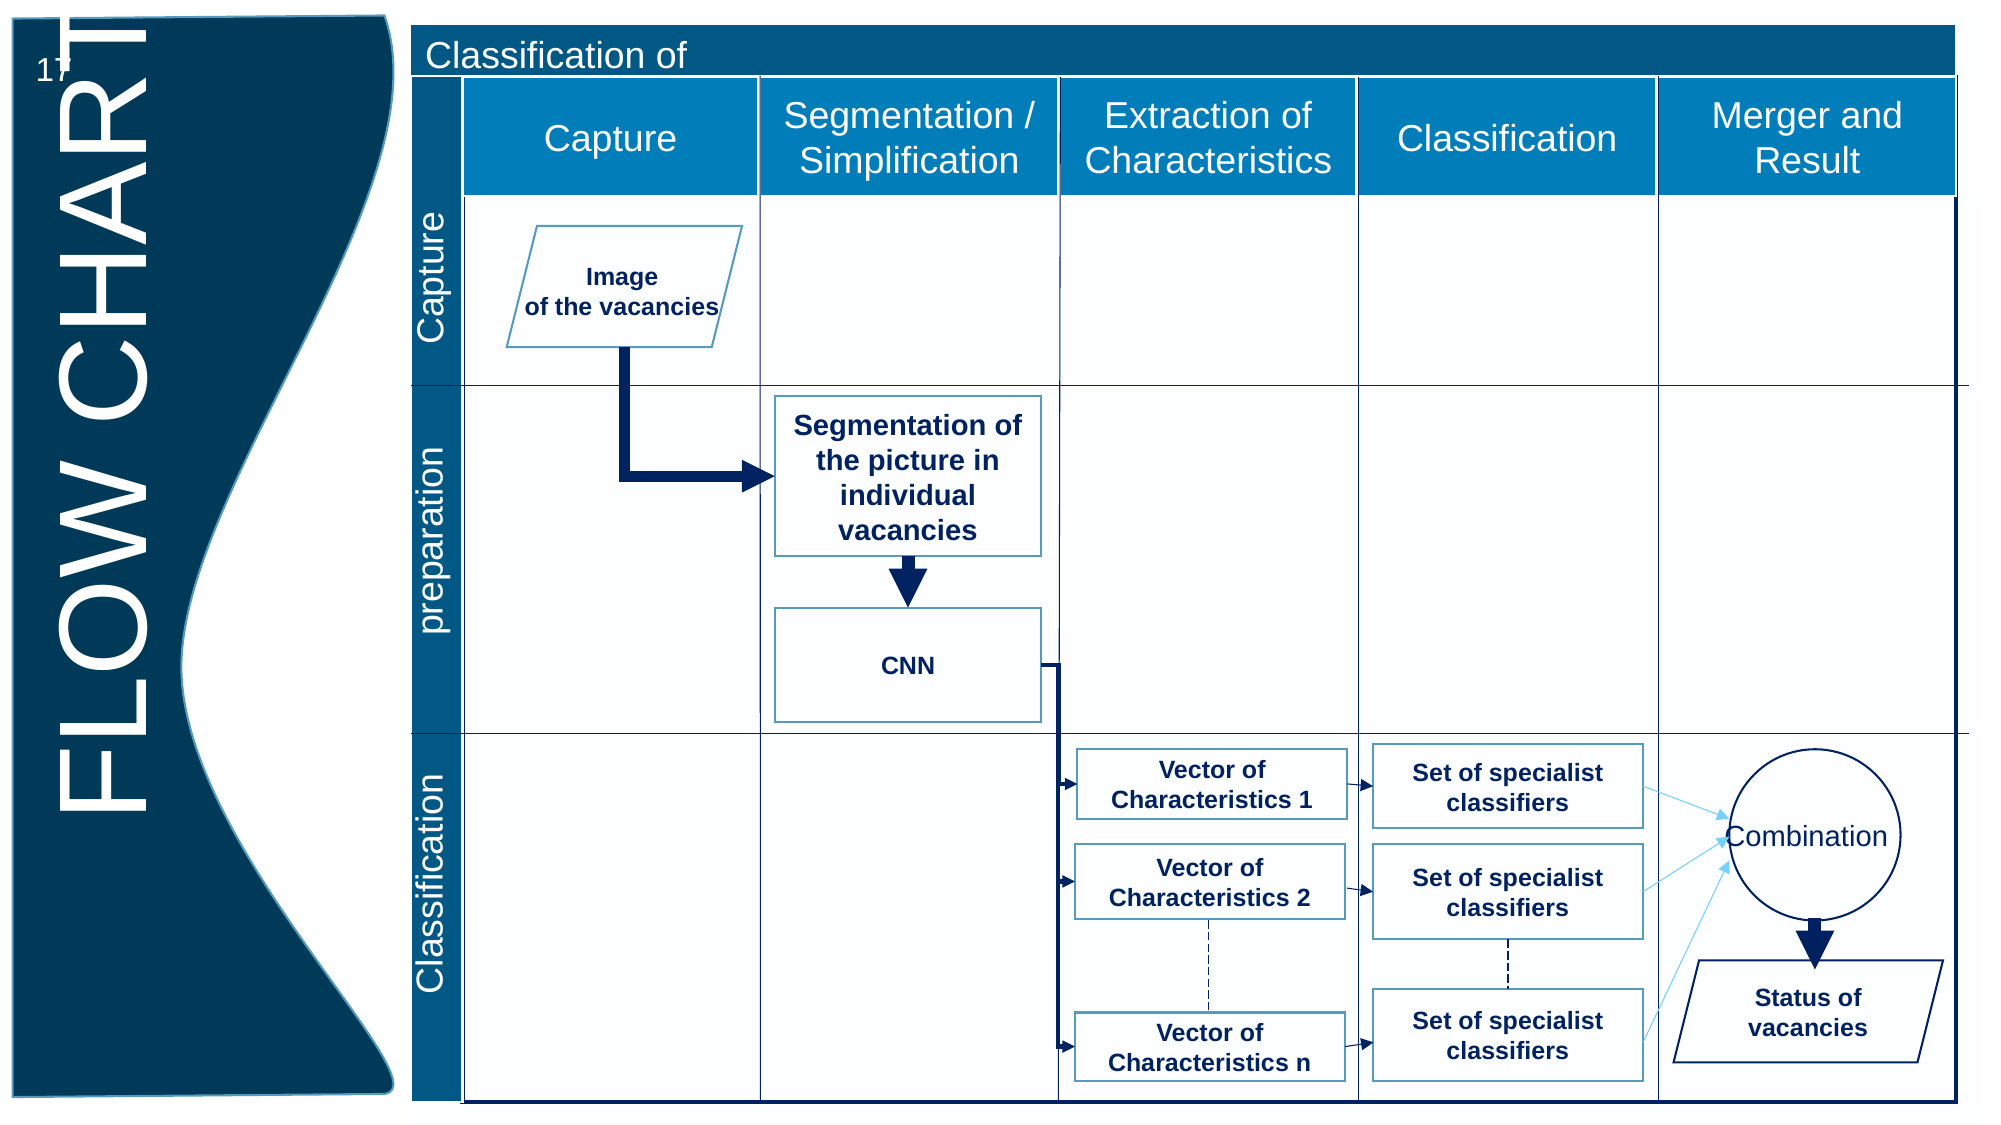

Classification of  vacancies
17
Capture

Segmentation /
Simplification
Extraction of
Characteristics
Classification
Merger and Result
Capture

Image
of the vacancies
FLOW CHART

Segmentation of the picture in individual vacancies
preparation

CNN
Set of specialist classifiers
Vector of Characteristics 1

Classification
Combination
Vector of Characteristics 2
Set of specialist classifiers
Status of vacancies
Set of specialist classifiers
Vector of Characteristics n